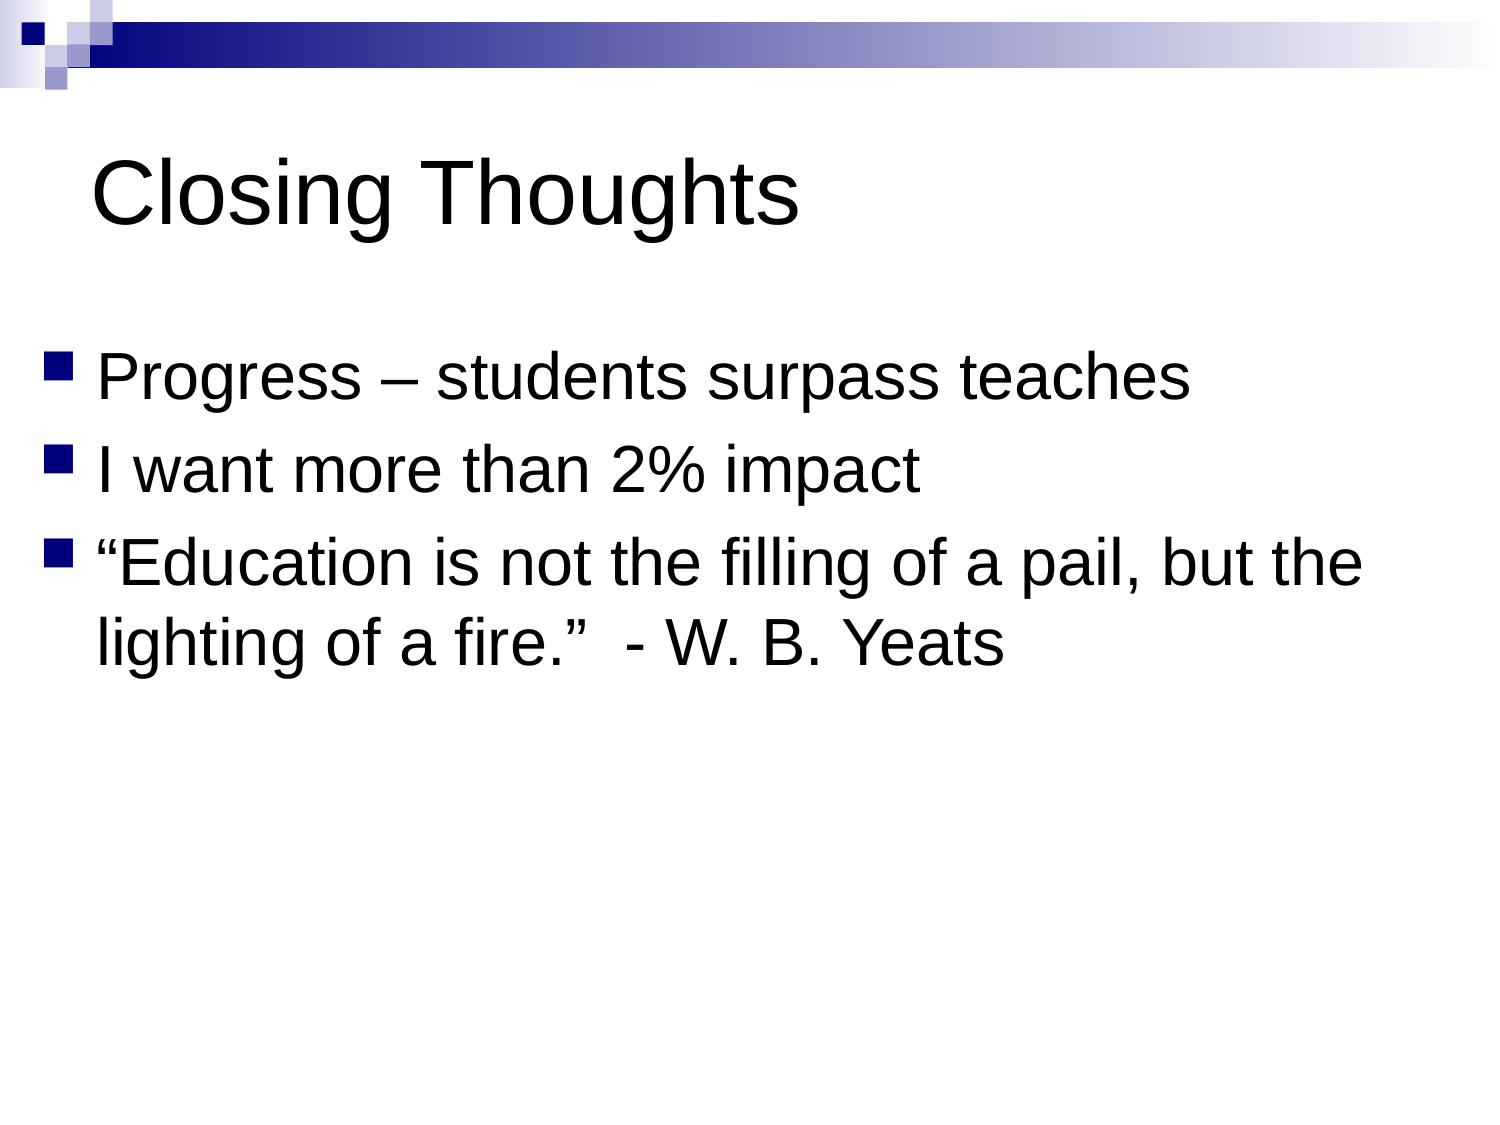

# Closing Thoughts
Progress – students surpass teaches
I want more than 2% impact
“Education is not the filling of a pail, but the lighting of a fire.”  - W. B. Yeats